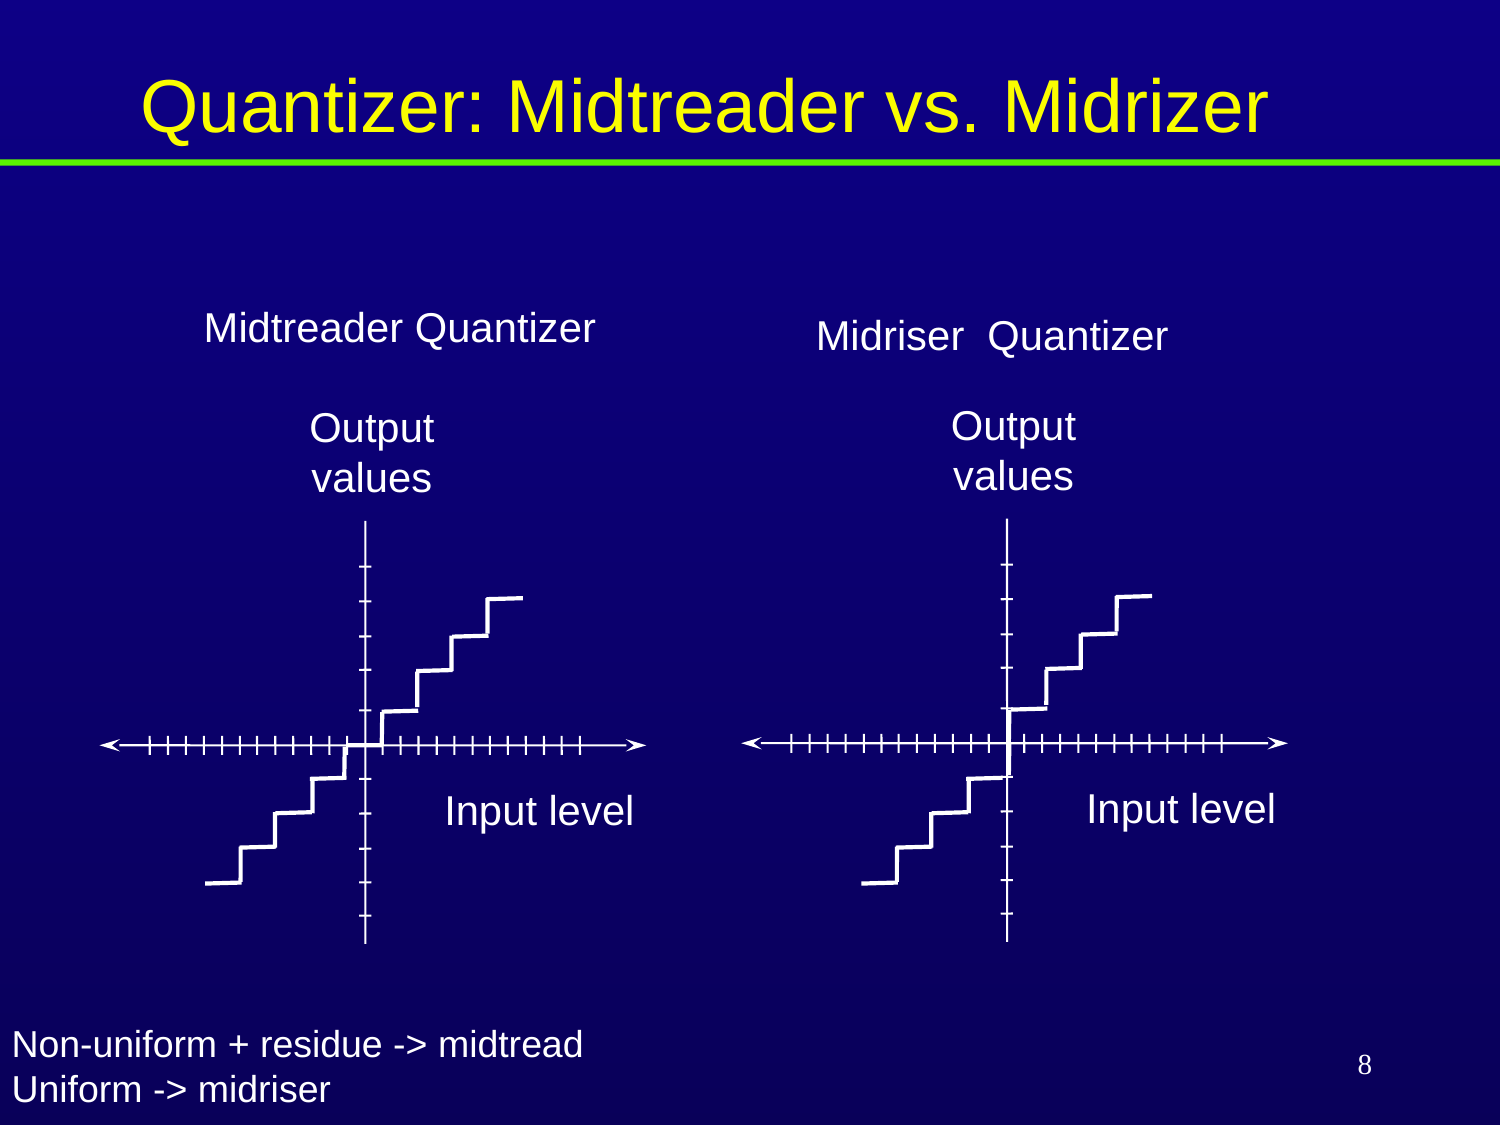

Quantizer: Midtreader vs. Midrizer
Midtreader Quantizer
Midriser  Quantizer
Output
values
Output
values

Input level

Input level

Non-uniform + residue -> midtread
Uniform -> midriser
8